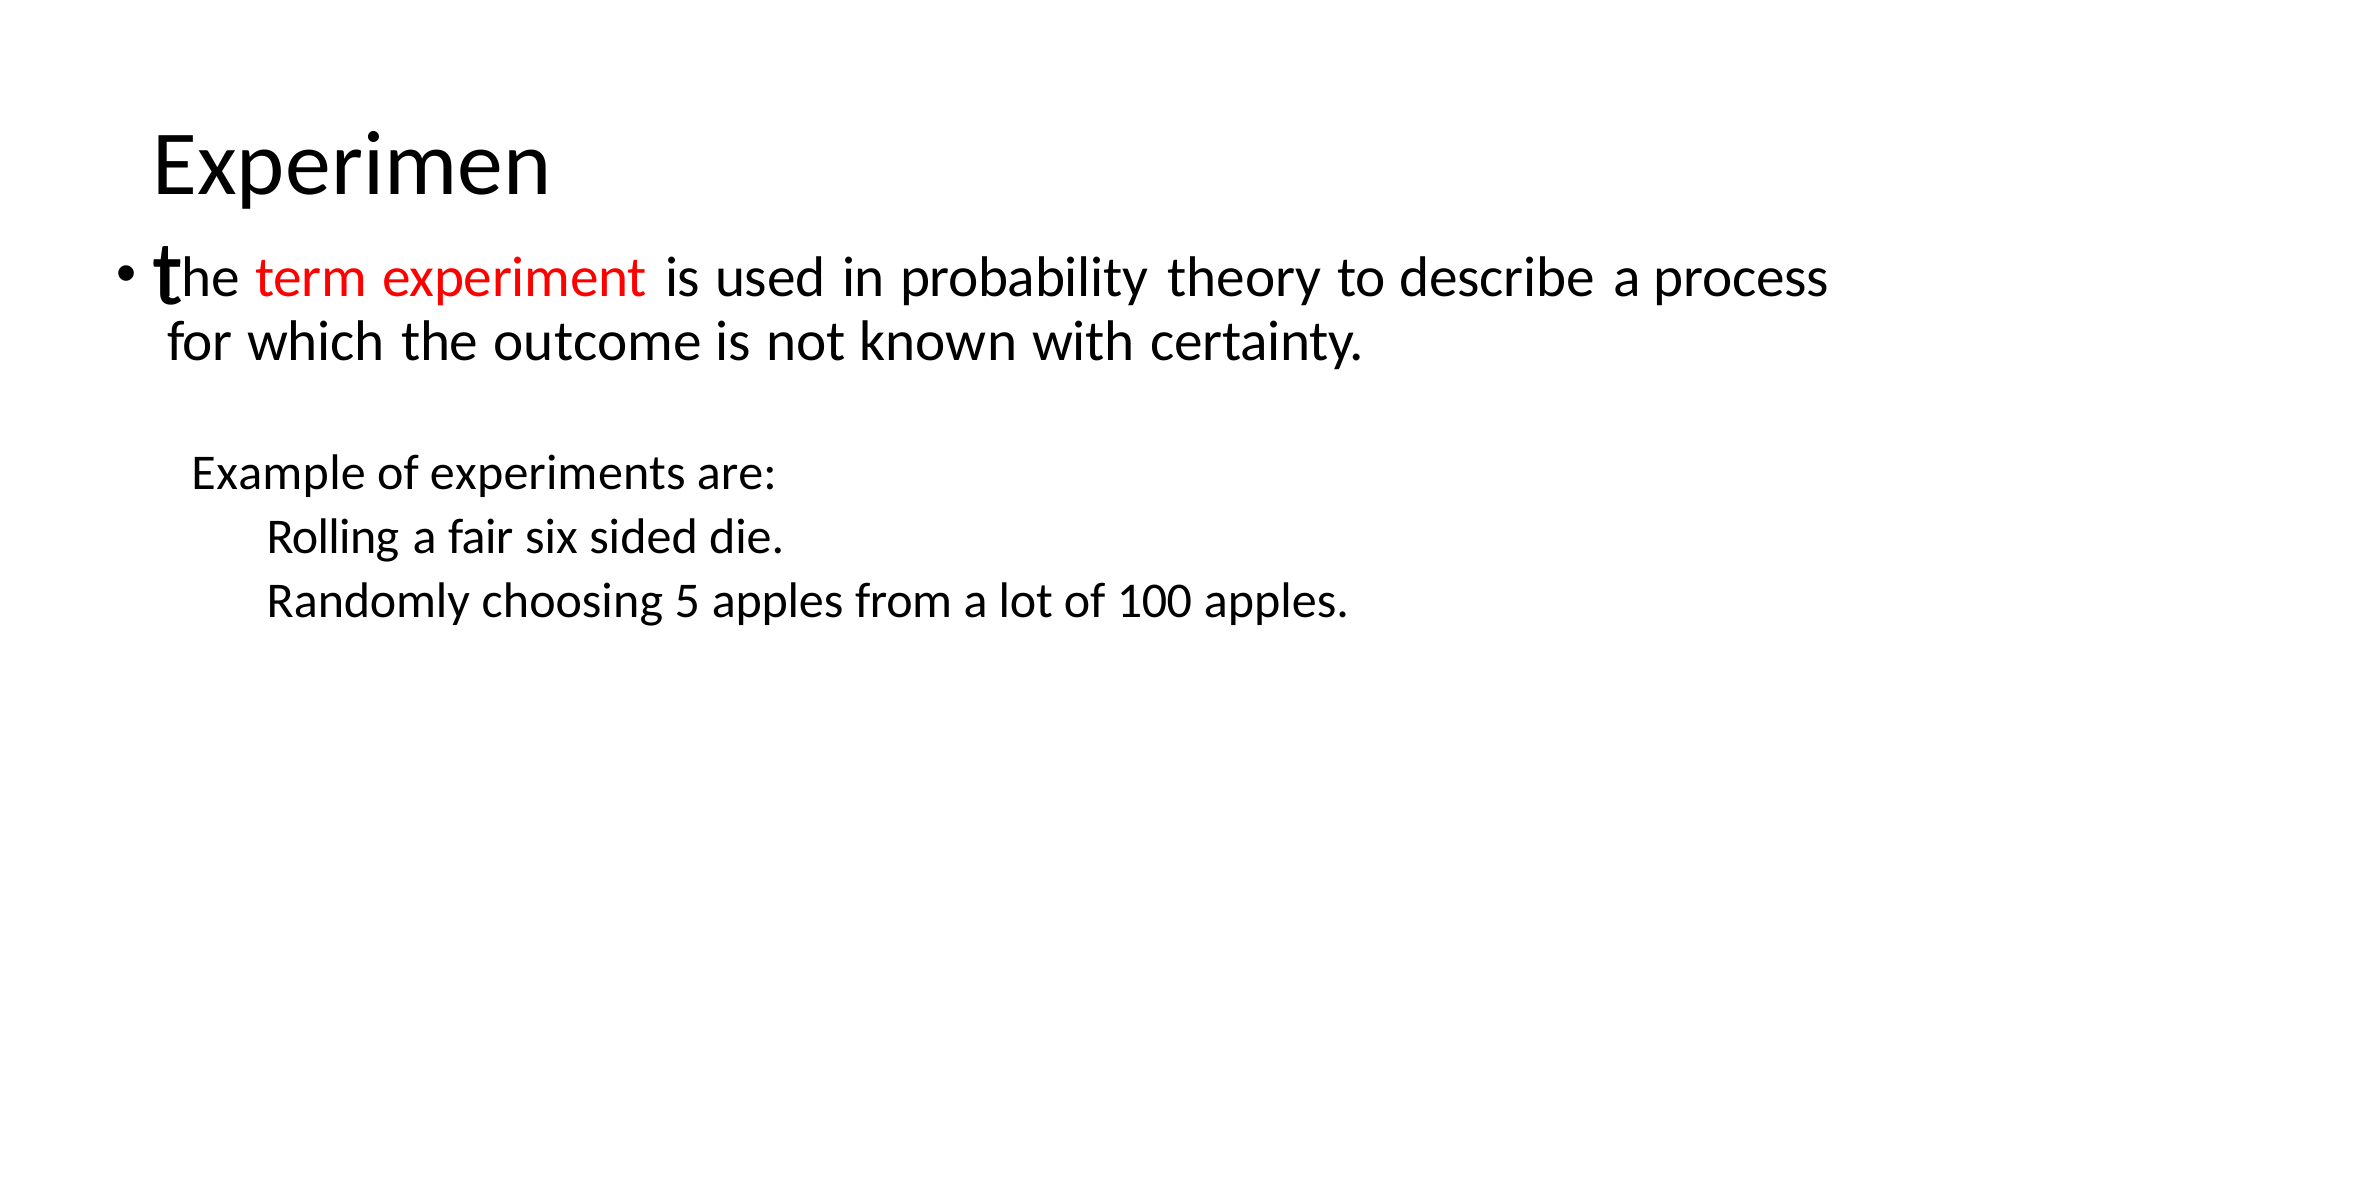

# Experiment
The term experiment is used in probability theory to describe a process  for which the outcome is not known with certainty.

Example of experiments are:
Rolling a fair six sided die.
Randomly choosing 5 apples from a lot of 100 apples.